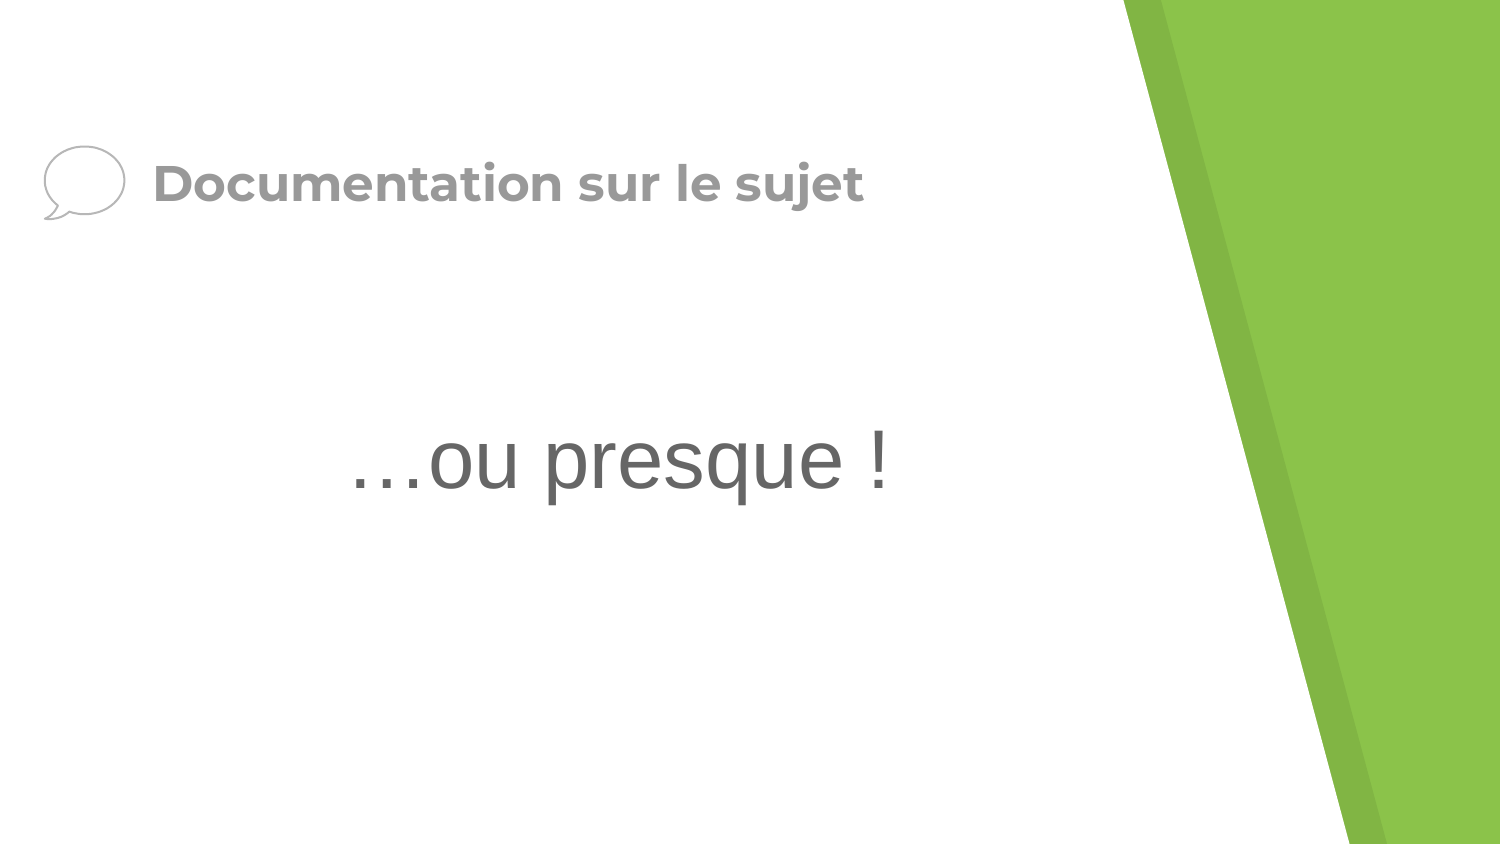

# Documentation sur le sujet
…ou presque !